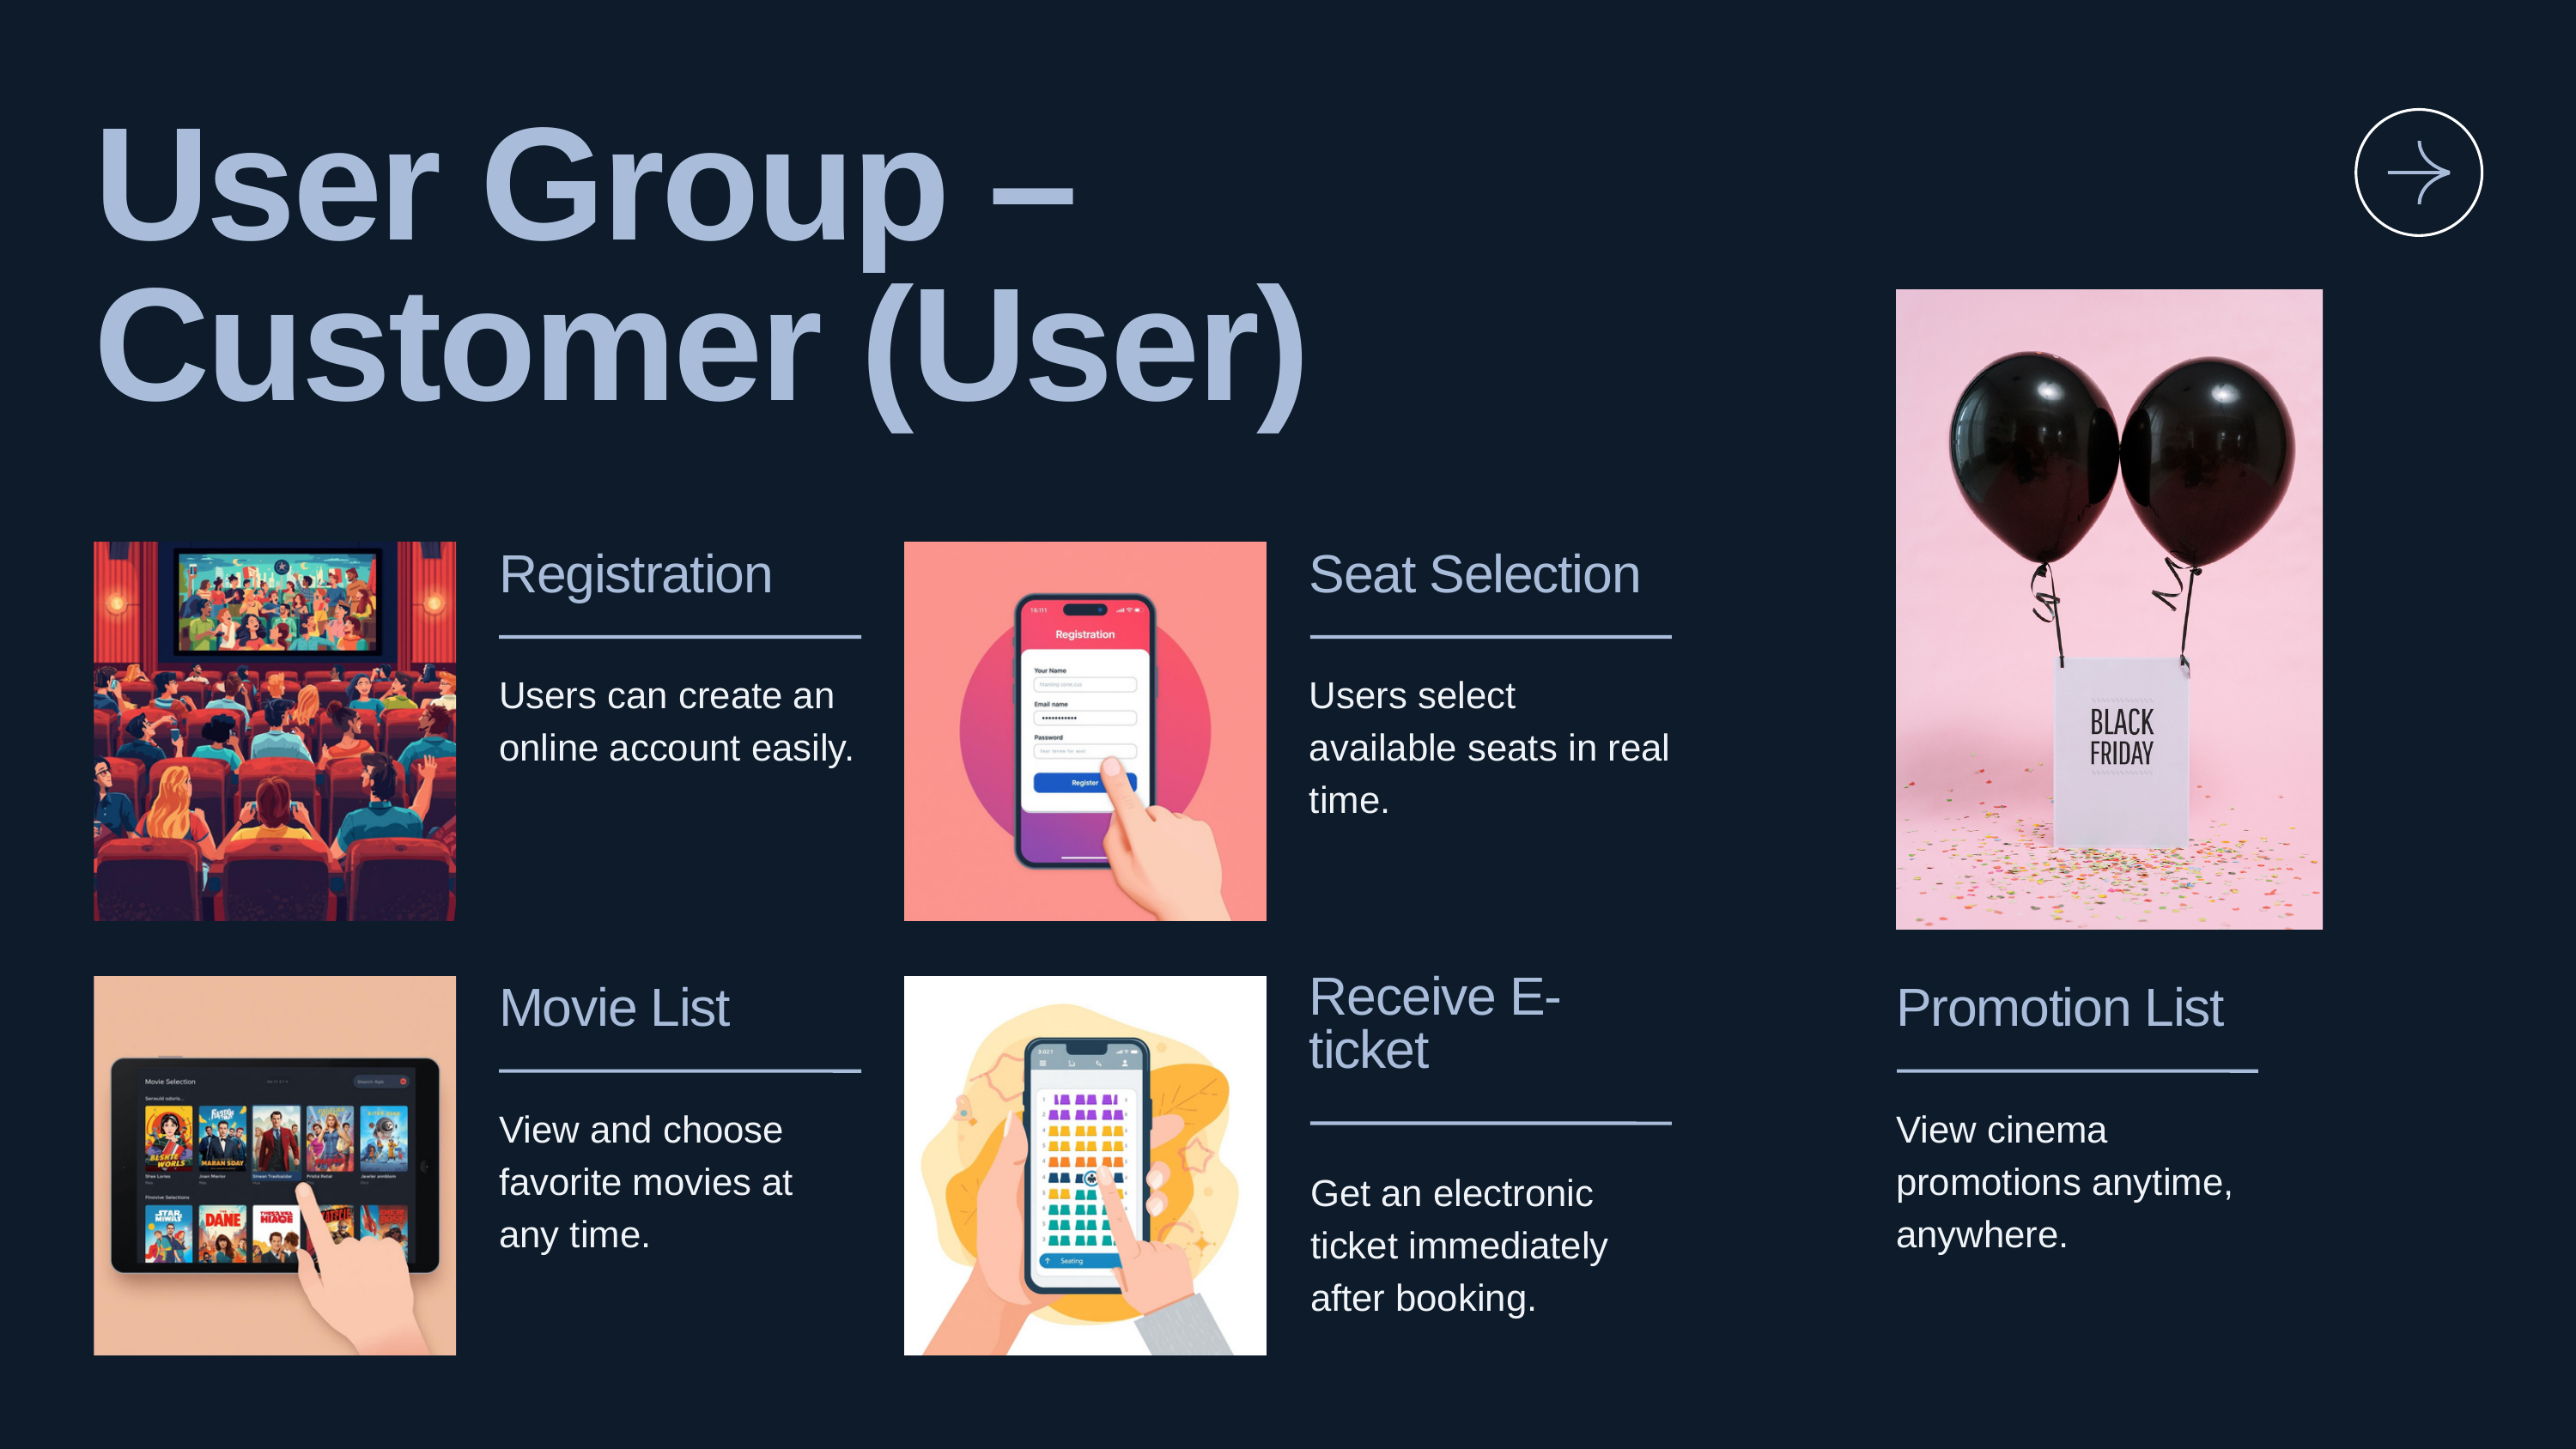

User Group – Customer (User)

Registration

Users can create an online account easily.

Seat Selection

Users select available seats in real time.
Receive E-ticket

Get an electronic ticket immediately after booking.

Movie List

View and choose favorite movies at any time.

Promotion List

View cinema promotions anytime, anywhere.